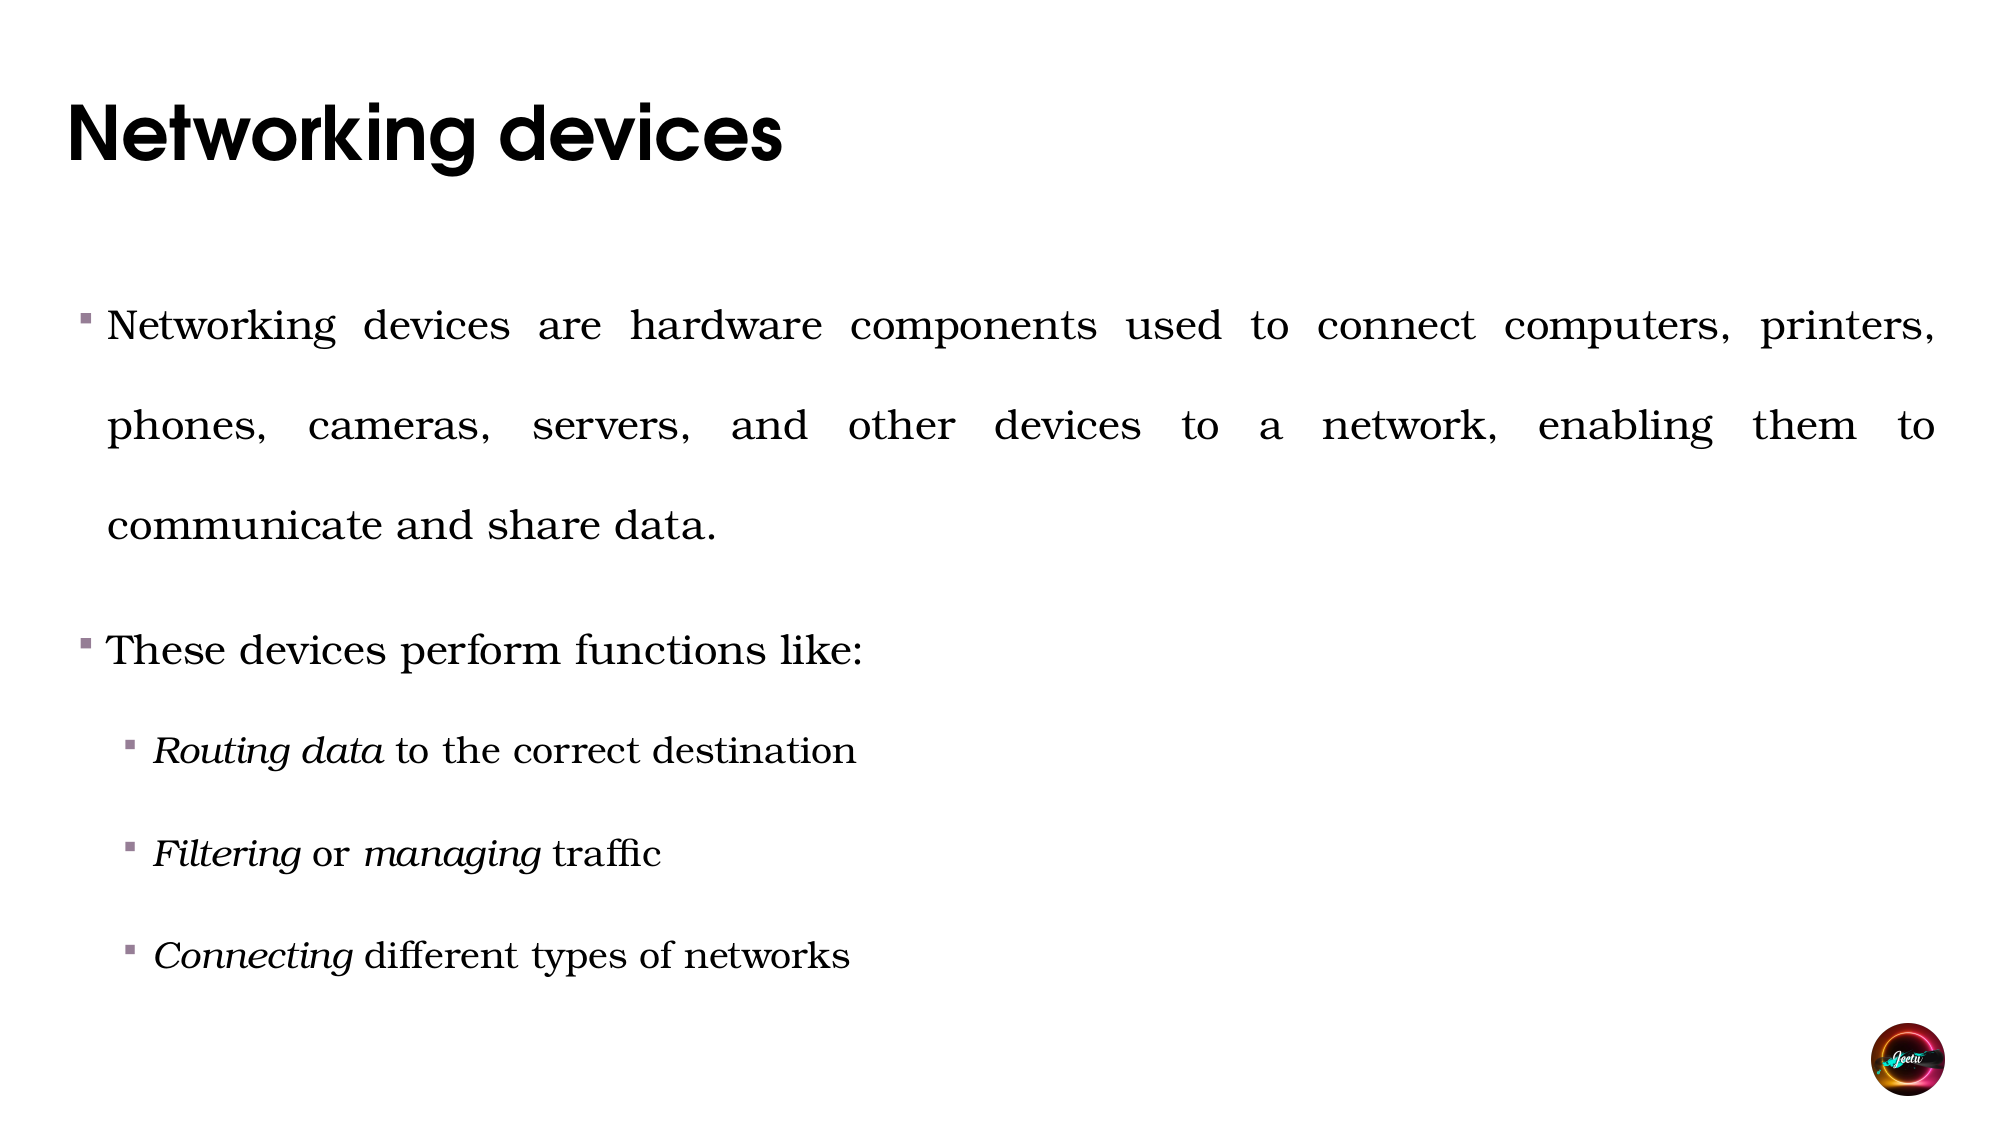

# Networking devices
Networking devices are hardware components used to connect computers, printers, phones, cameras, servers, and other devices to a network, enabling them to communicate and share data.
These devices perform functions like:
Routing data to the correct destination
Filtering or managing traffic
Connecting different types of networks